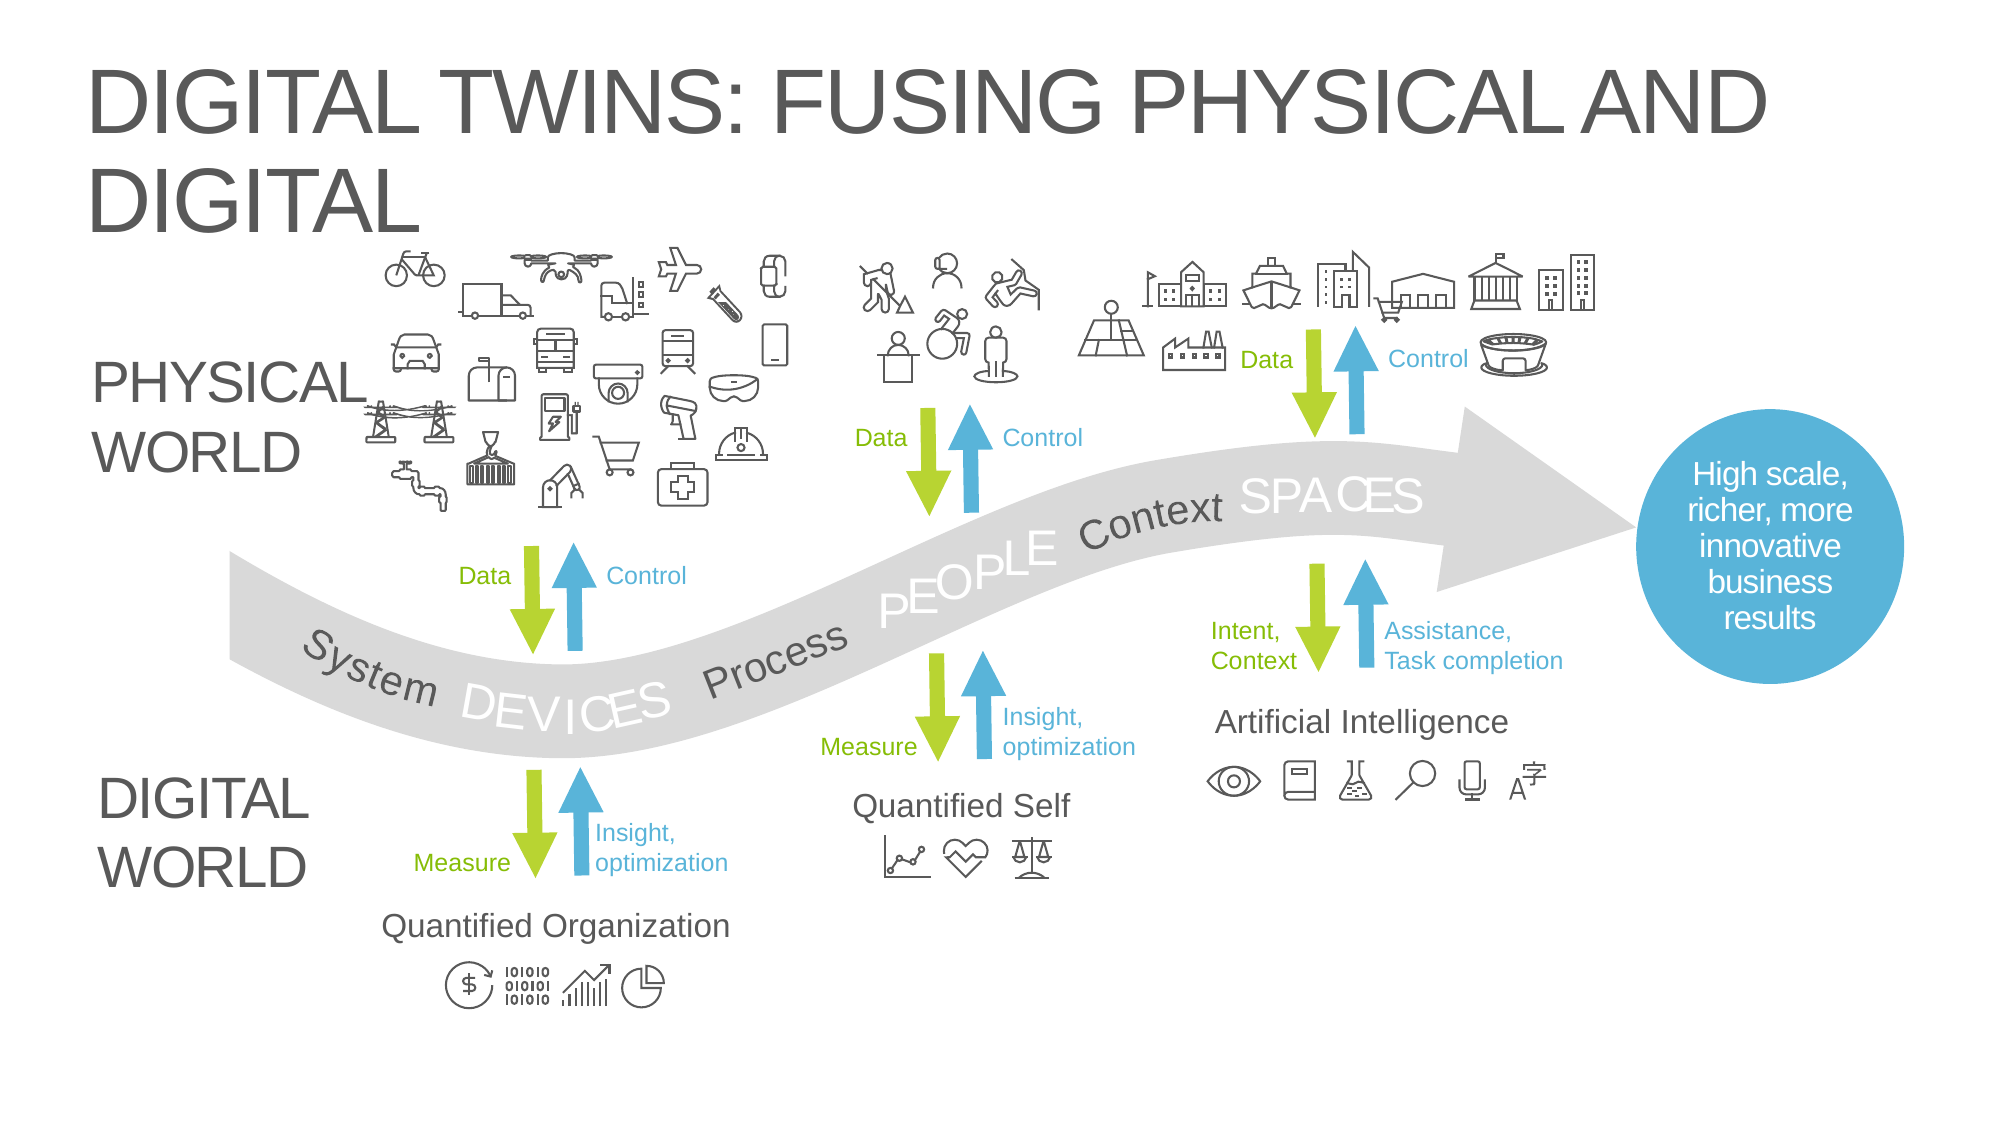

# DIGITAL TWINS: FUSING PHYSICAL AND DIGITAL

Control
Data
PHYSICAL WORLD

High scale, richer, more innovative business results
Control
Data

C
A

E
P
S
S

Context
E
L
P
O
Control
Data
E
P
Assistance,
Task completion
Intent,
Context
System
Process
S
D
E
E
V
C
I
Insight, optimization
Artificial Intelligence
Measure
DIGITAL  WORLD

Quantified Self
Insight, optimization

Measure
Quantified Organization